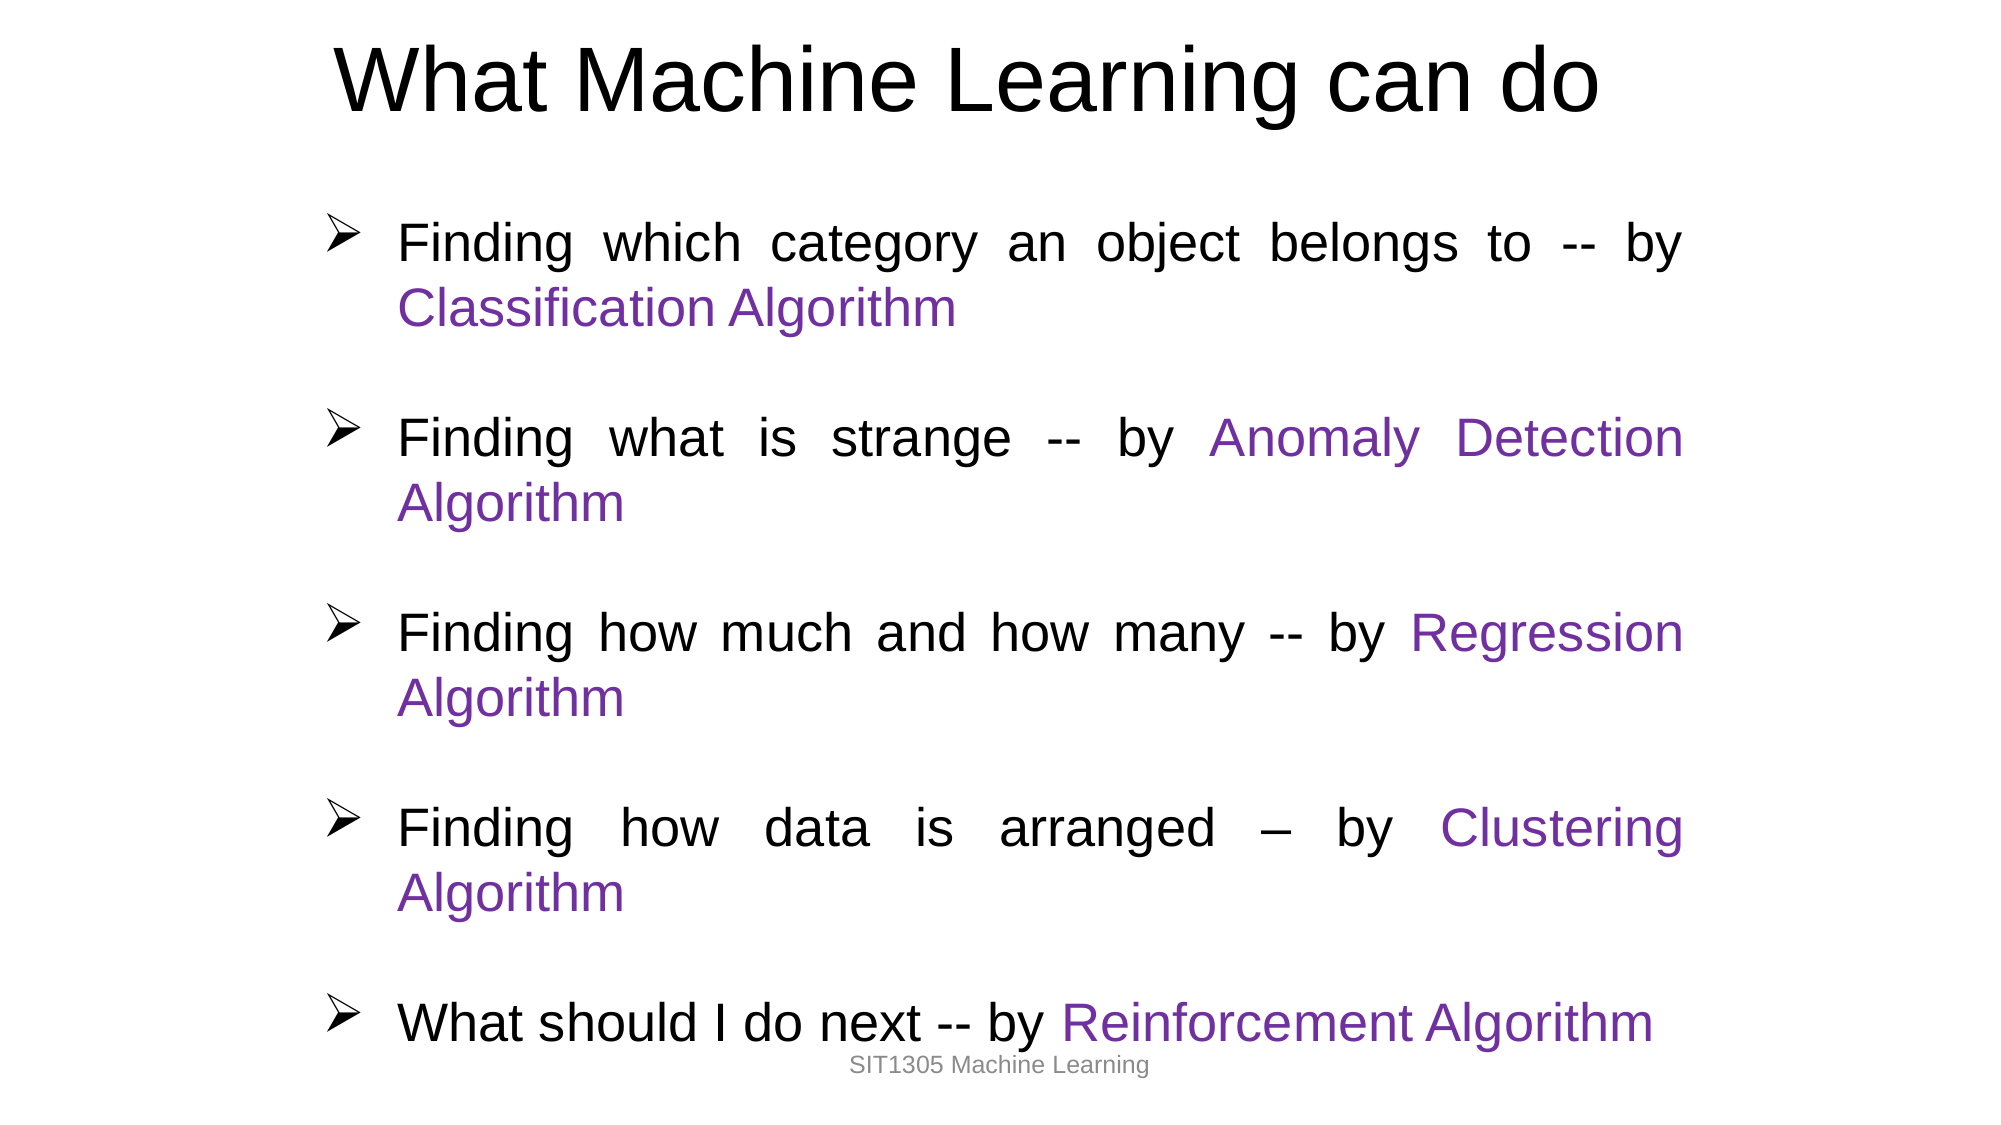

What Machine Learning can do
Finding which category an object belongs to -- by Classification Algorithm

Finding what is strange -- by Anomaly Detection Algorithm

Finding how much and how many -- by Regression Algorithm

Finding how data is arranged – by Clustering Algorithm

What should I do next -- by Reinforcement Algorithm

SIT1305 Machine Learning
28